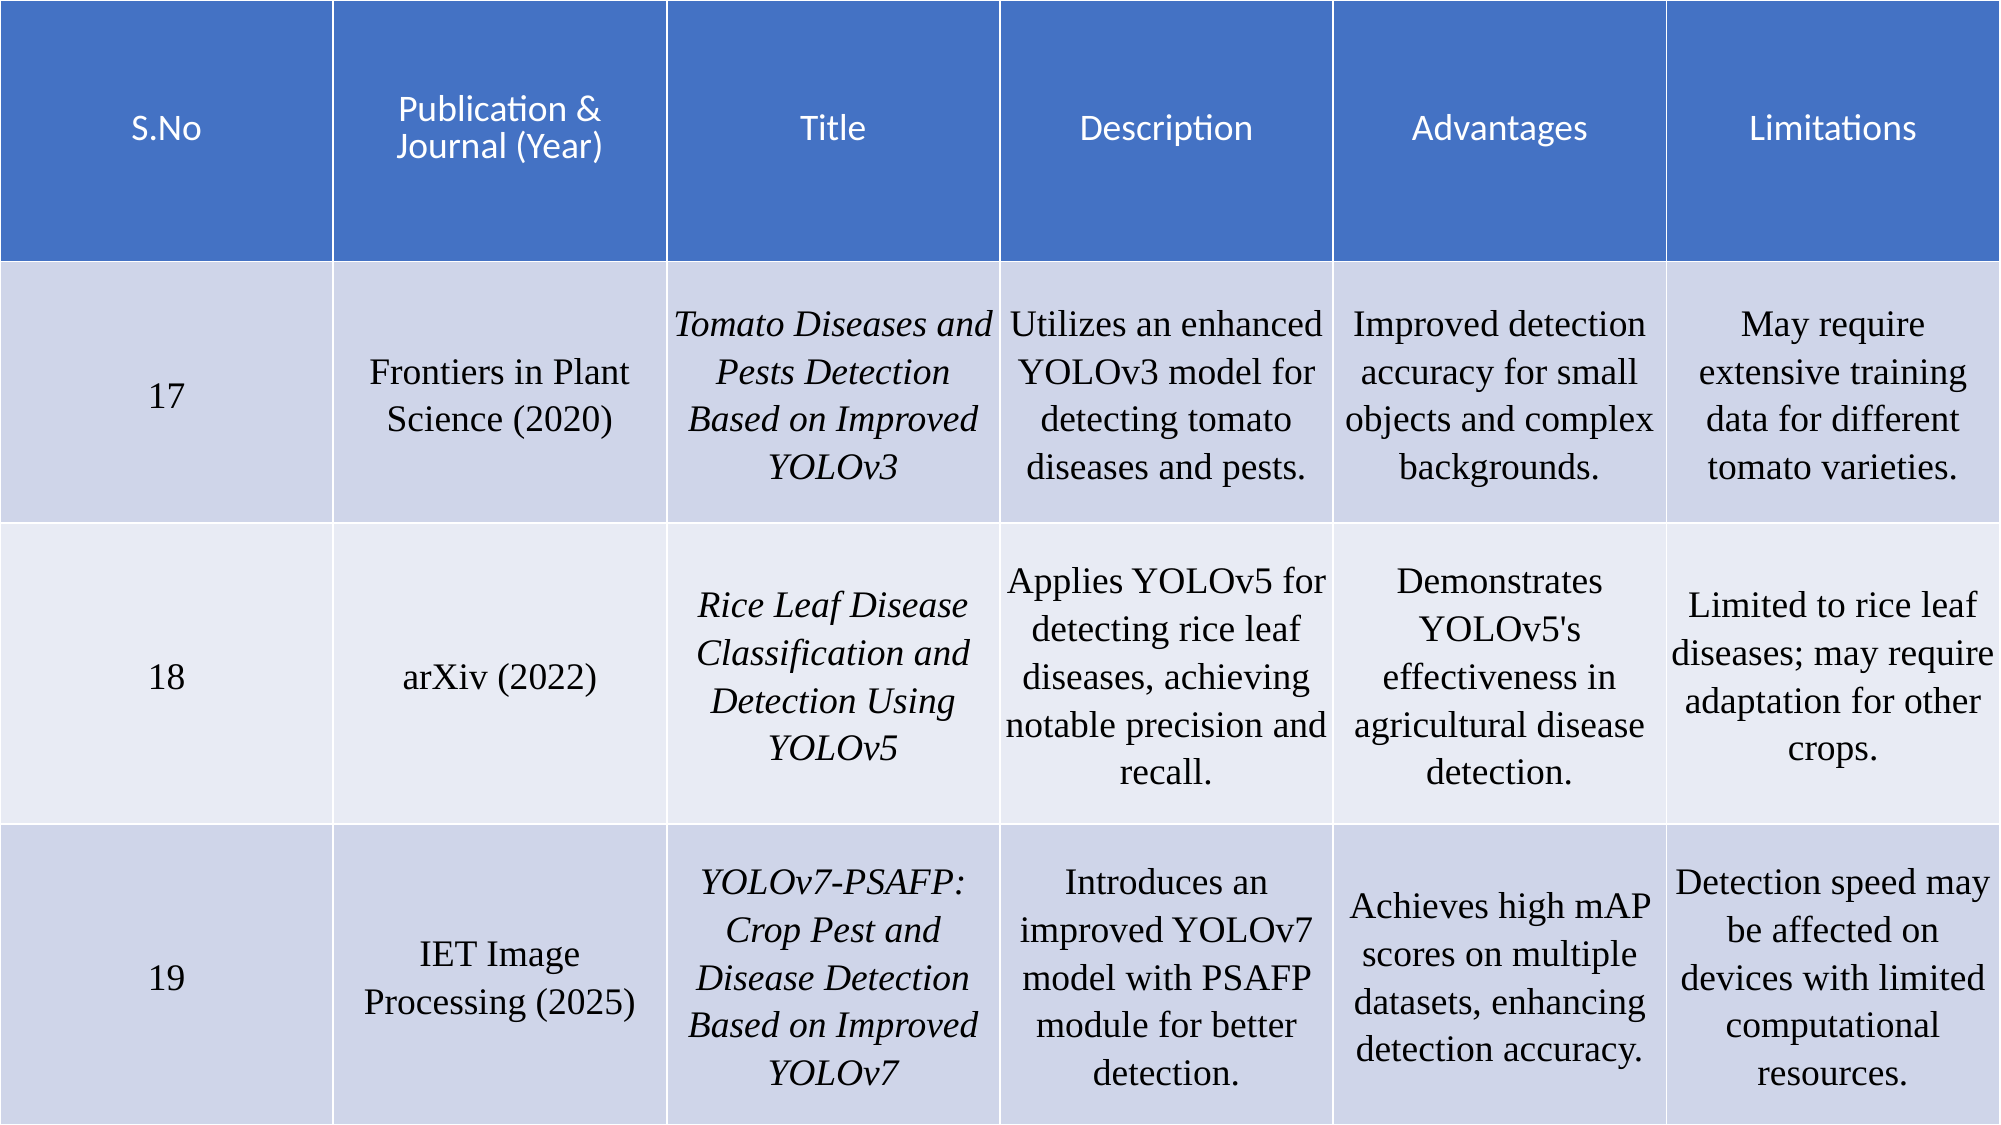

| S.No | Publication & Journal (Year) | Title | Description | Advantages | Limitations |
| --- | --- | --- | --- | --- | --- |
| 17 | Frontiers in Plant Science (2020) | Tomato Diseases and Pests Detection Based on Improved YOLOv3 | Utilizes an enhanced YOLOv3 model for detecting tomato diseases and pests. | Improved detection accuracy for small objects and complex backgrounds. | May require extensive training data for different tomato varieties. |
| 18 | arXiv (2022) | Rice Leaf Disease Classification and Detection Using YOLOv5 | Applies YOLOv5 for detecting rice leaf diseases, achieving notable precision and recall. | Demonstrates YOLOv5's effectiveness in agricultural disease detection. | Limited to rice leaf diseases; may require adaptation for other crops. |
| 19 | IET Image Processing (2025) | YOLOv7‐PSAFP: Crop Pest and Disease Detection Based on Improved YOLOv7 | Introduces an improved YOLOv7 model with PSAFP module for better detection. | Achieves high mAP scores on multiple datasets, enhancing detection accuracy. | Detection speed may be affected on devices with limited computational resources. |